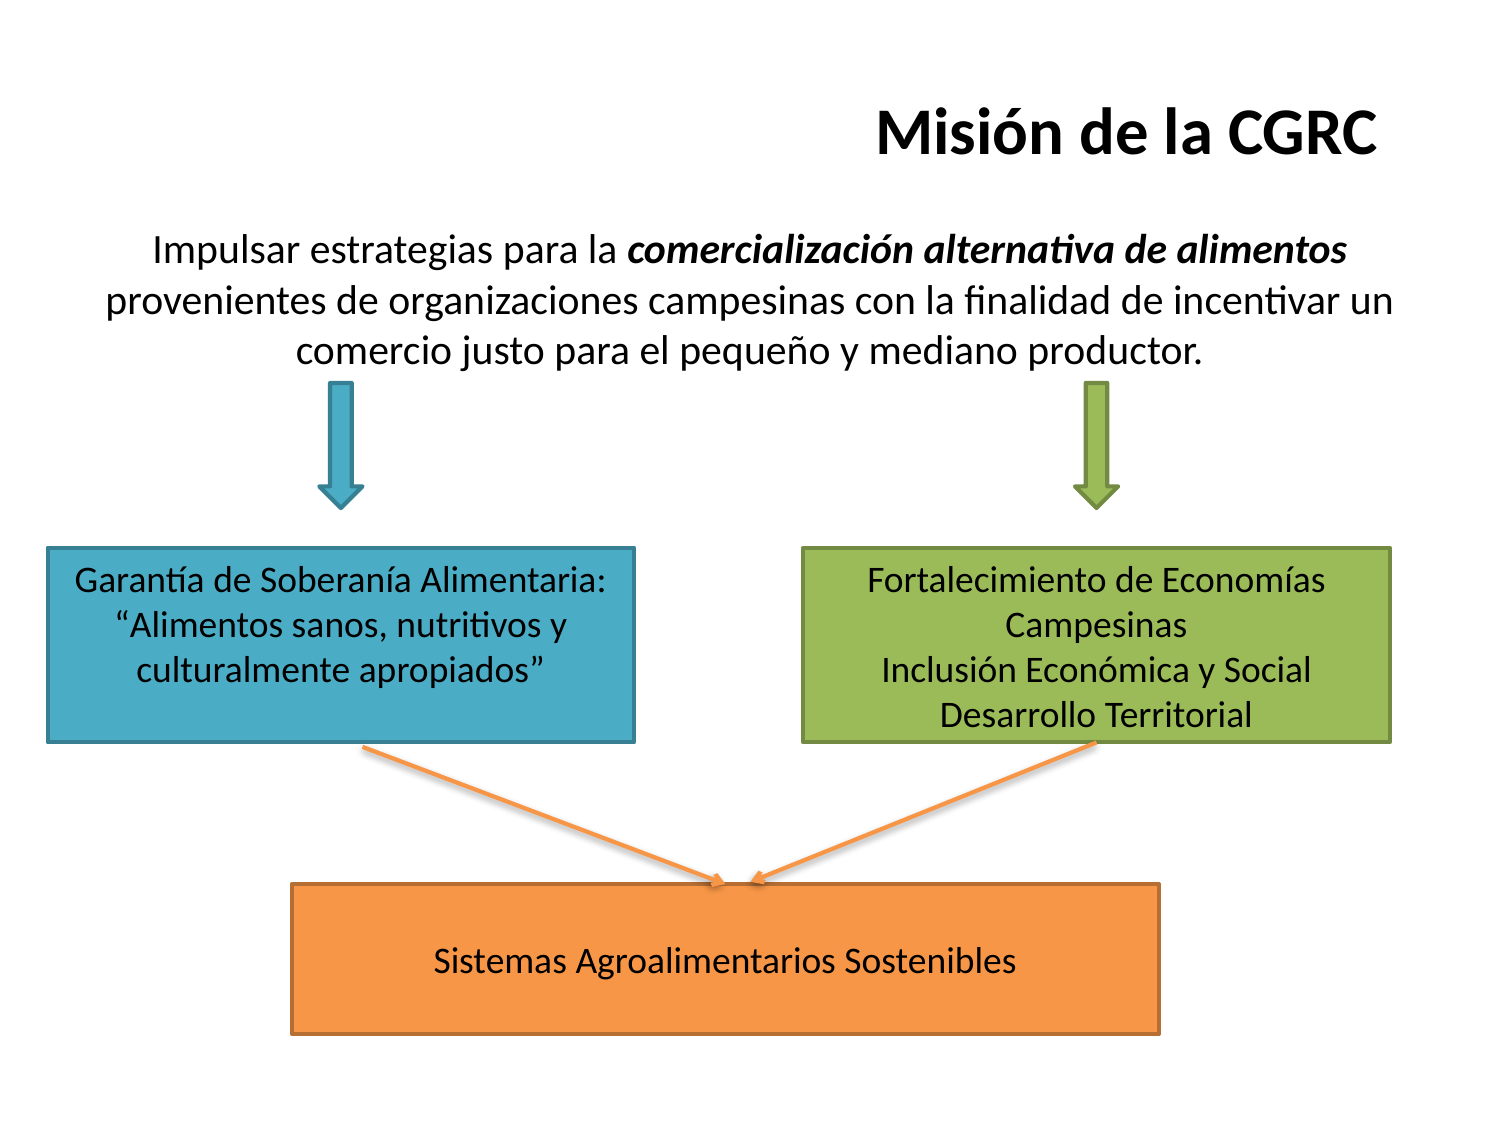

Misión de la CGRC
Impulsar estrategias para la comercialización alternativa de alimentos provenientes de organizaciones campesinas con la finalidad de incentivar un comercio justo para el pequeño y mediano productor.

Garantía de Soberanía Alimentaria:
“Alimentos sanos, nutritivos y culturalmente apropiados”

Fortalecimiento de Economías Campesinas
Inclusión Económica y Social
Desarrollo Territorial

Sistemas Agroalimentarios Sostenibles